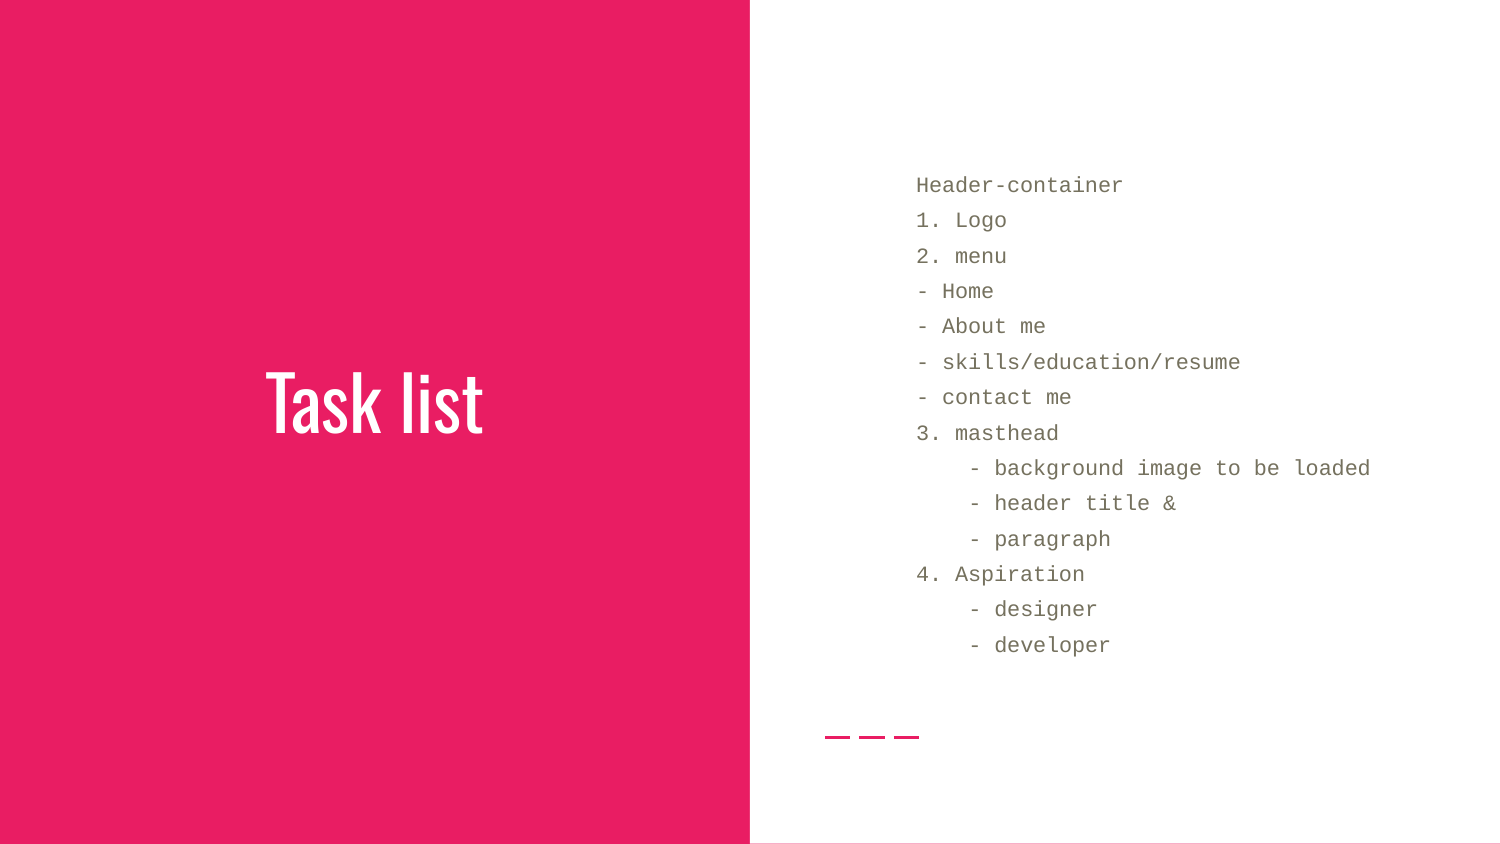

Header-container
       1. Logo
       2. menu
       - Home
       - About me
       - skills/education/resume
       - contact me
       3. masthead
           - background image to be loaded
           - header title &
           - paragraph
       4. Aspiration
           - designer
           - developer

# Task list